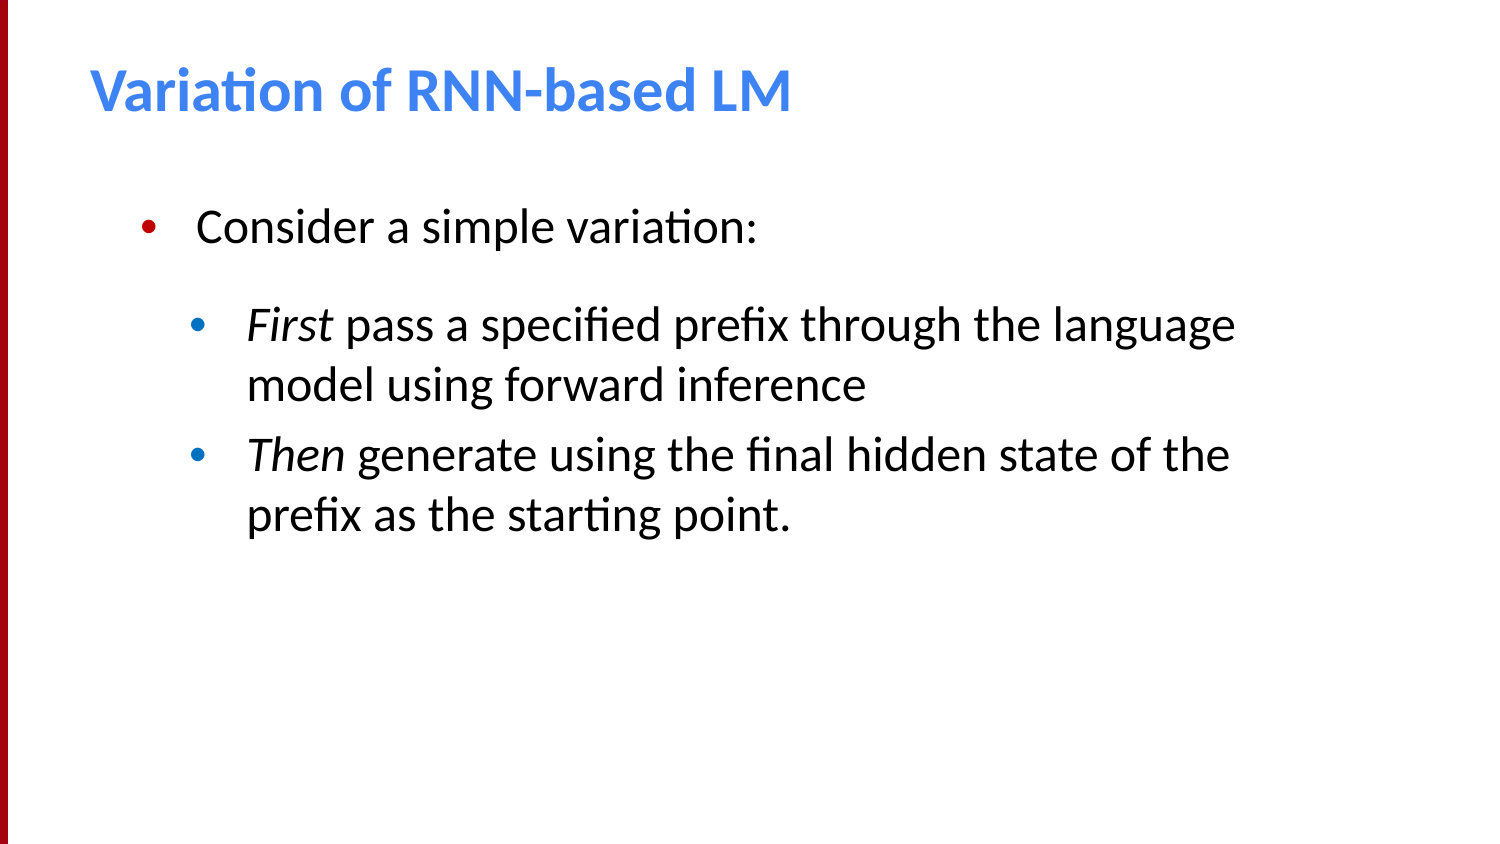

# Variation of RNN-based LM
Consider a simple variation:
First pass a speciﬁed preﬁx through the language model using forward inference
Then generate using the ﬁnal hidden state of the preﬁx as the starting point.